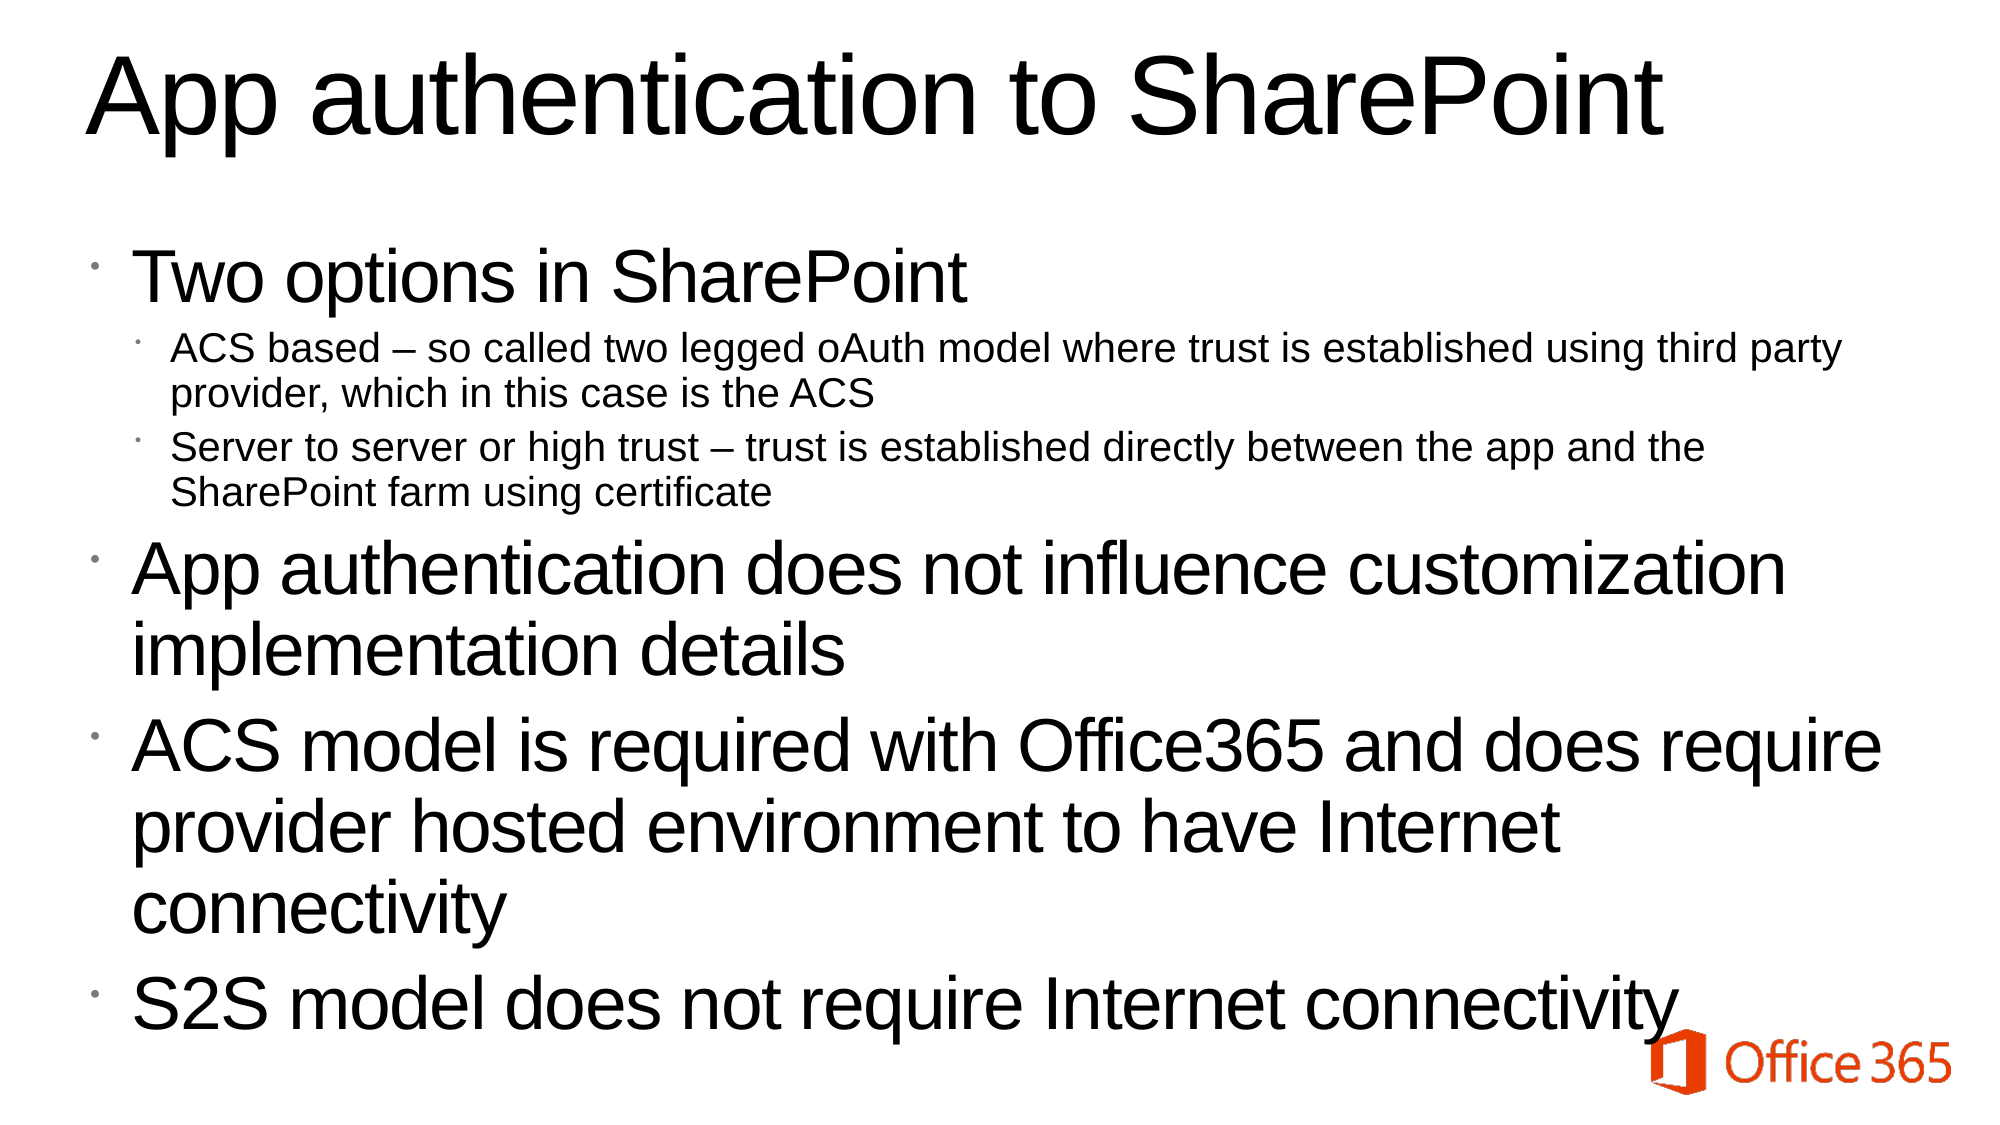

# App authentication to SharePoint
Two options in SharePoint
ACS based – so called two legged oAuth model where trust is established using third party provider, which in this case is the ACS
Server to server or high trust – trust is established directly between the app and the SharePoint farm using certificate
App authentication does not influence customization implementation details
ACS model is required with Office365 and does require provider hosted environment to have Internet connectivity
S2S model does not require Internet connectivity